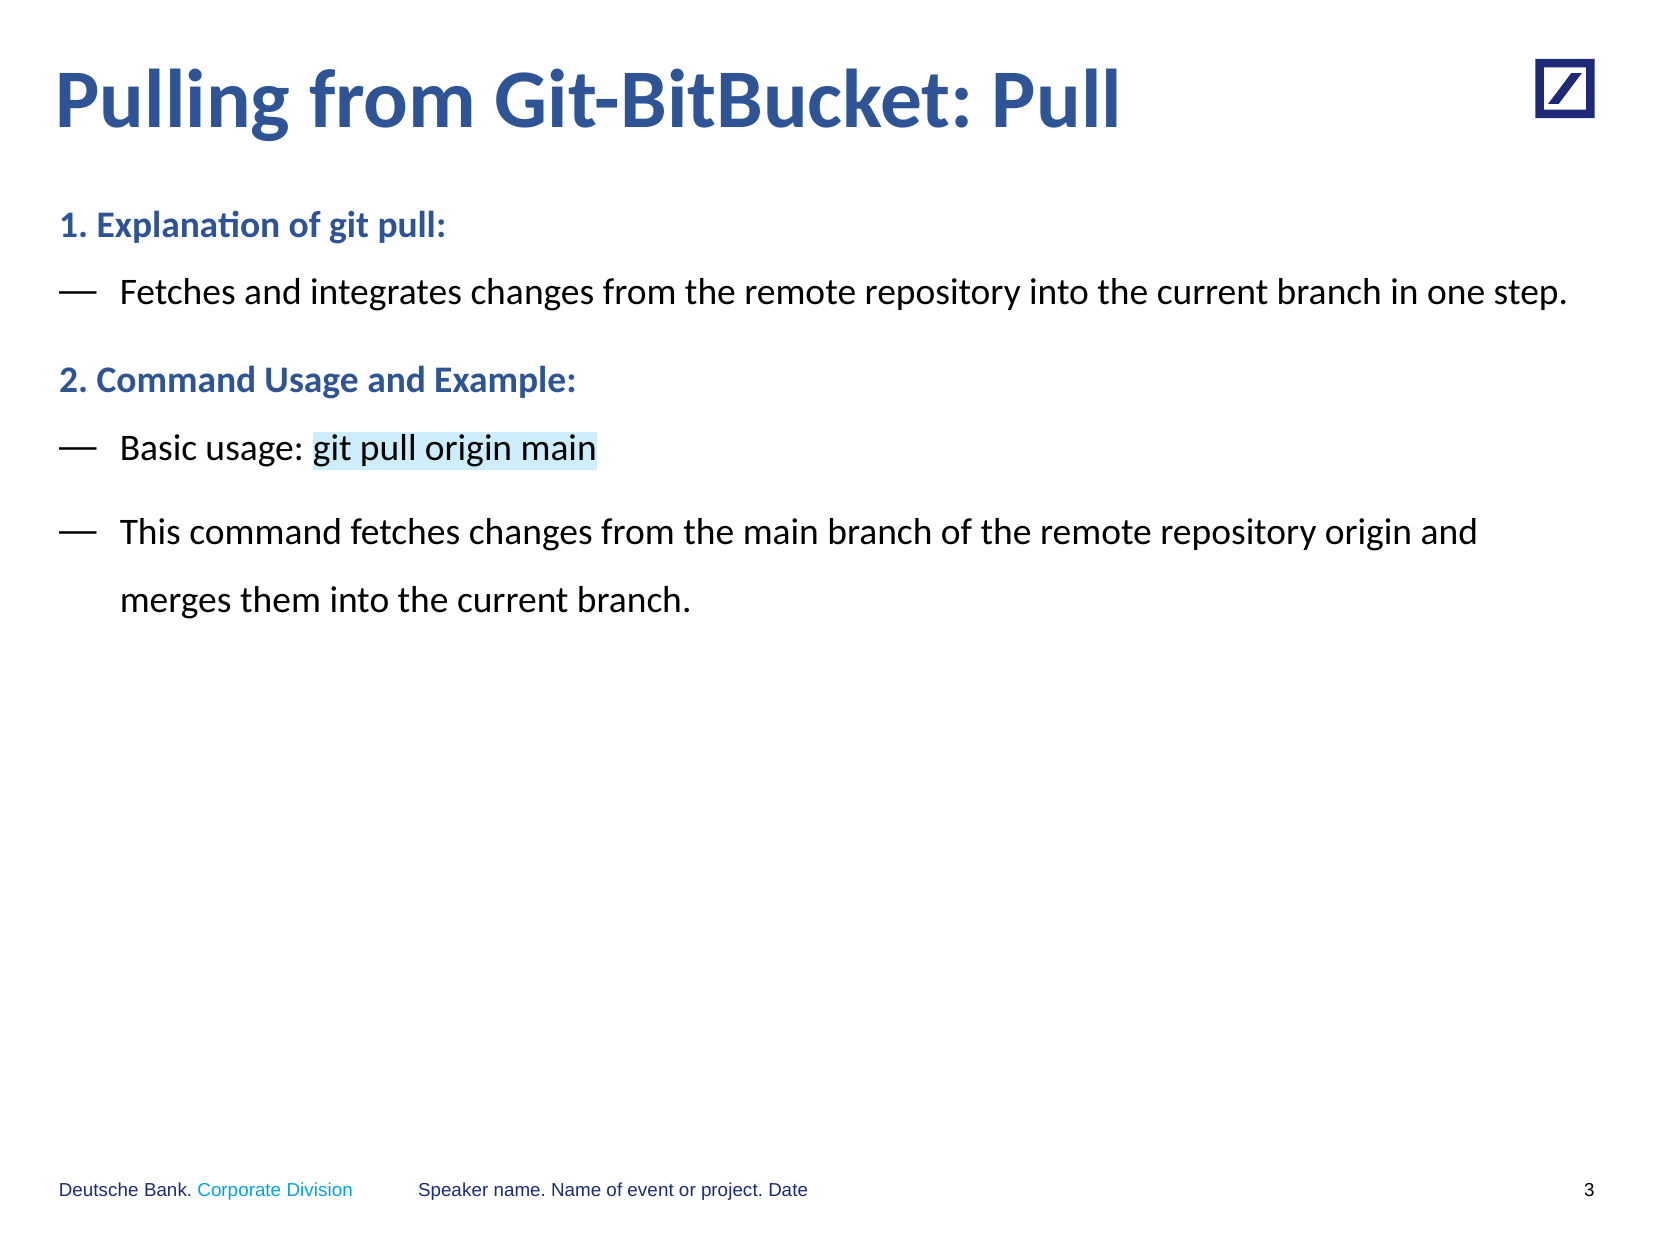

# Pulling from Git-BitBucket: Pull
1. Explanation of git pull:
Fetches and integrates changes from the remote repository into the current branch in one step.
2. Command Usage and Example:
Basic usage: git pull origin main
This command fetches changes from the main branch of the remote repository origin and merges them into the current branch.

Speaker name. Name of event or project. Date
3